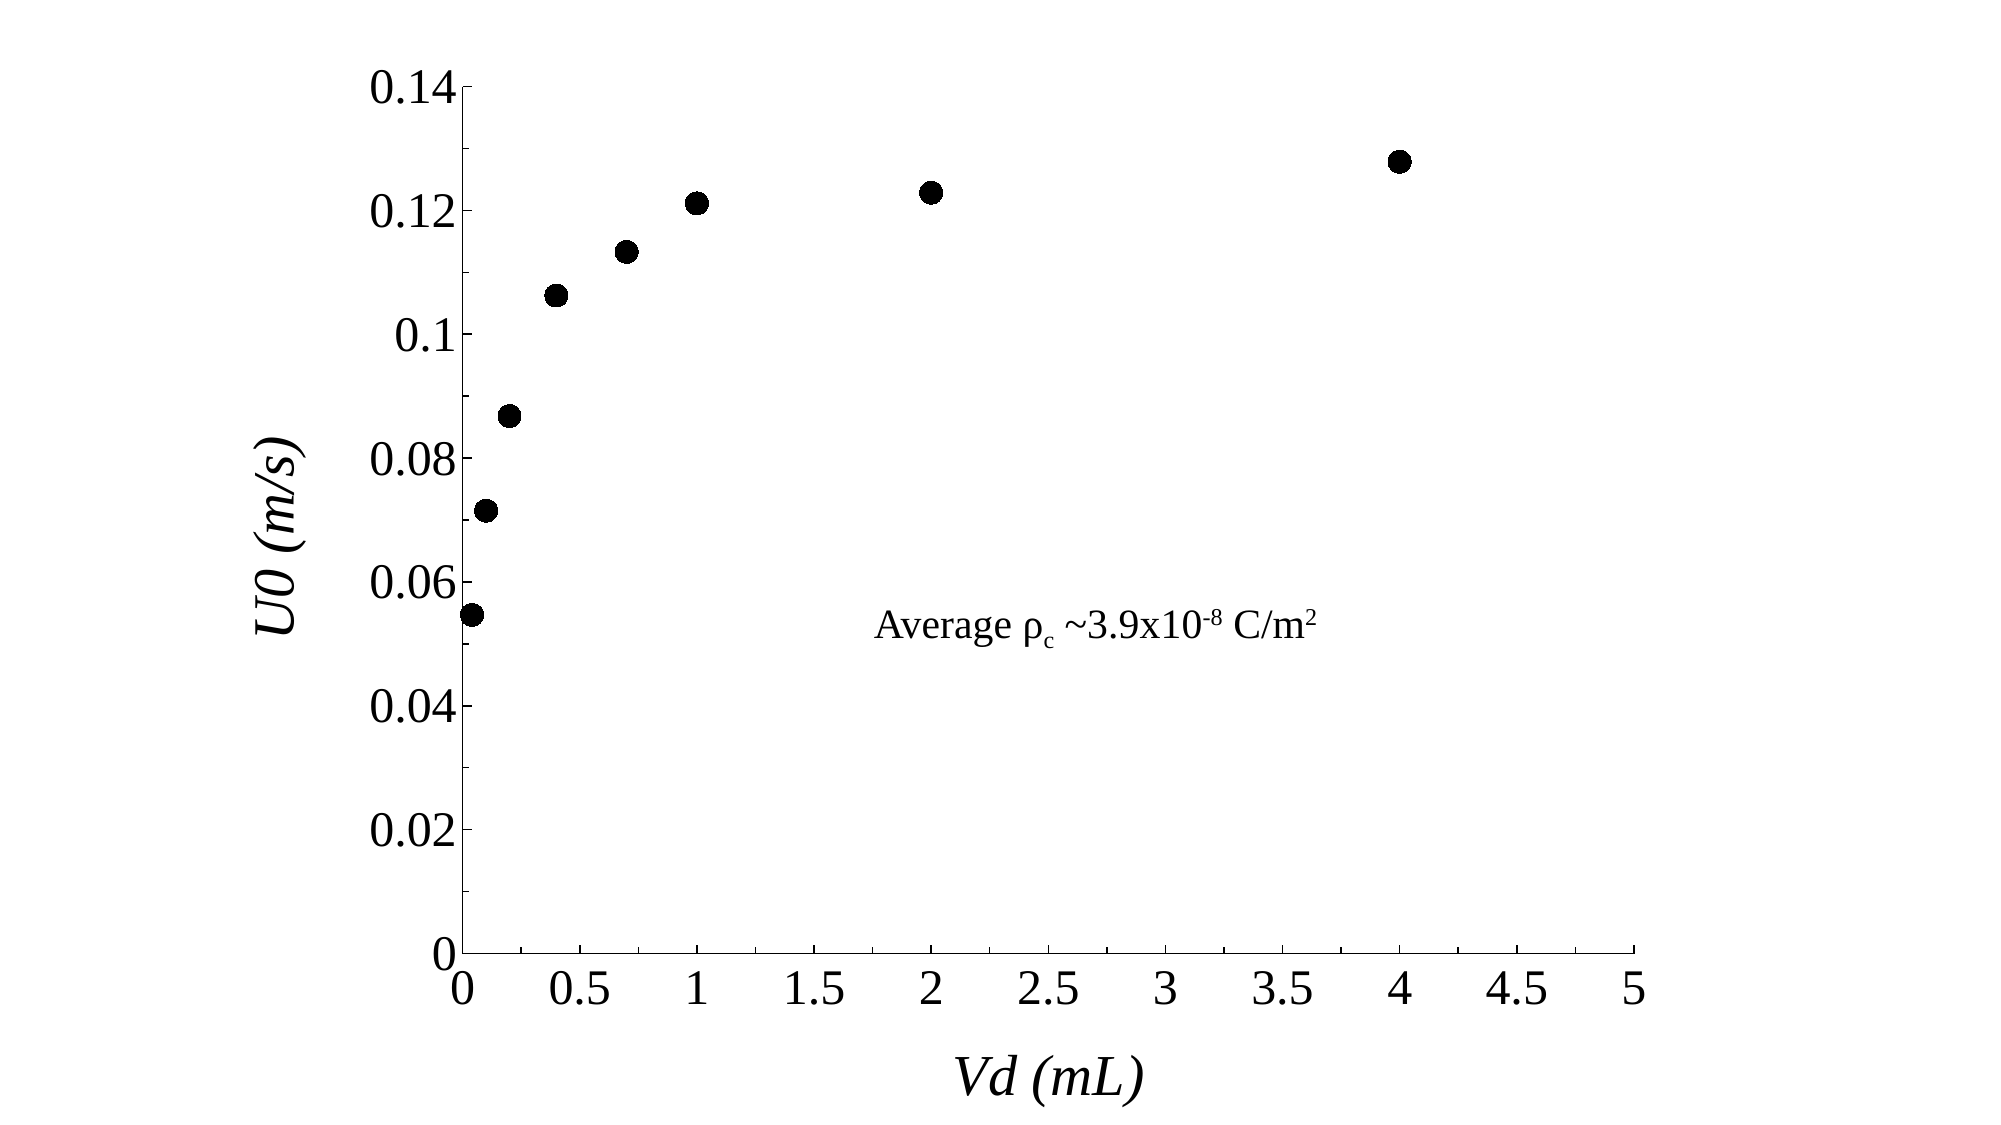

### Chart

| Category |  |  |  |
|---|---|---|---|
Average ρc ~3.9x10-8 C/m2